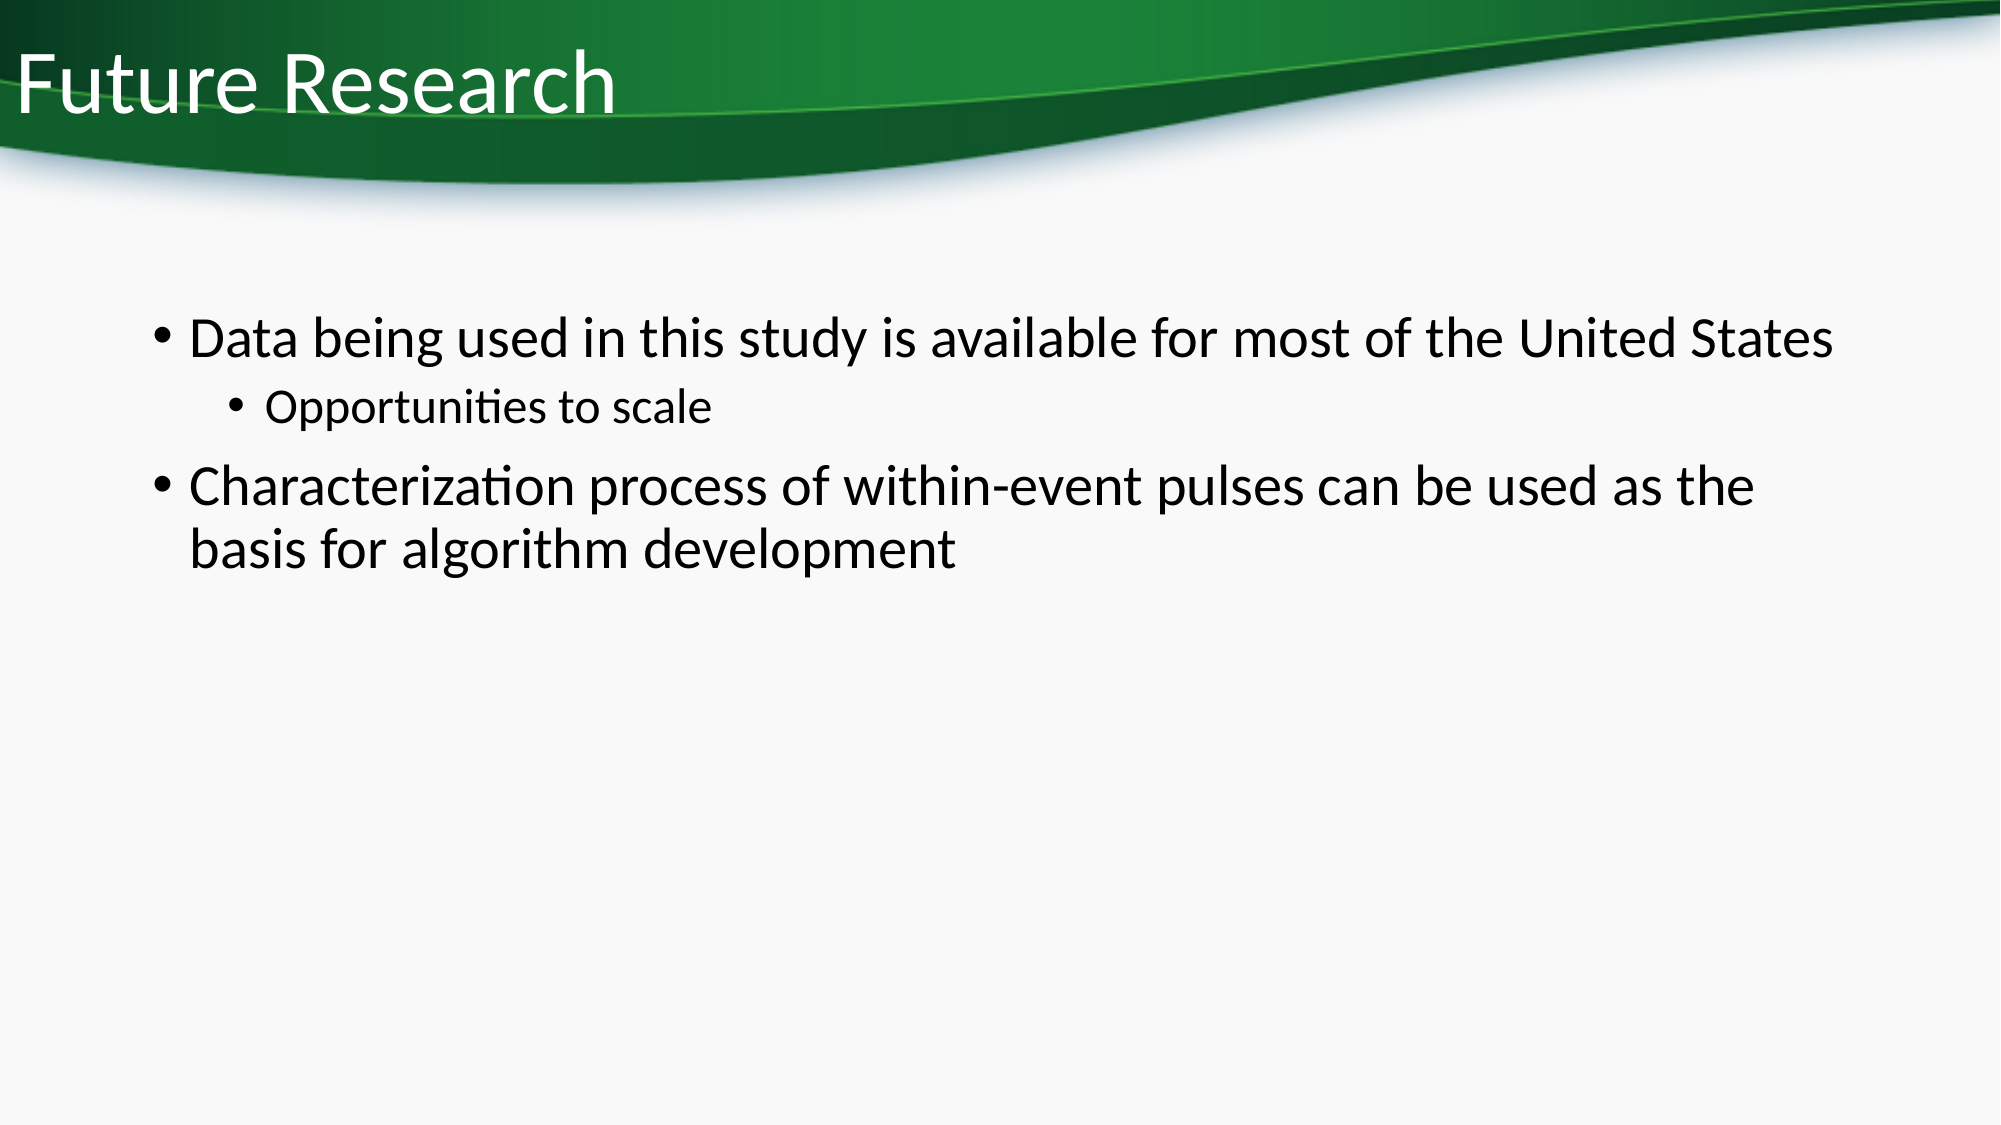

# Future Research
Data being used in this study is available for most of the United States
Opportunities to scale
Characterization process of within-event pulses can be used as the basis for algorithm development